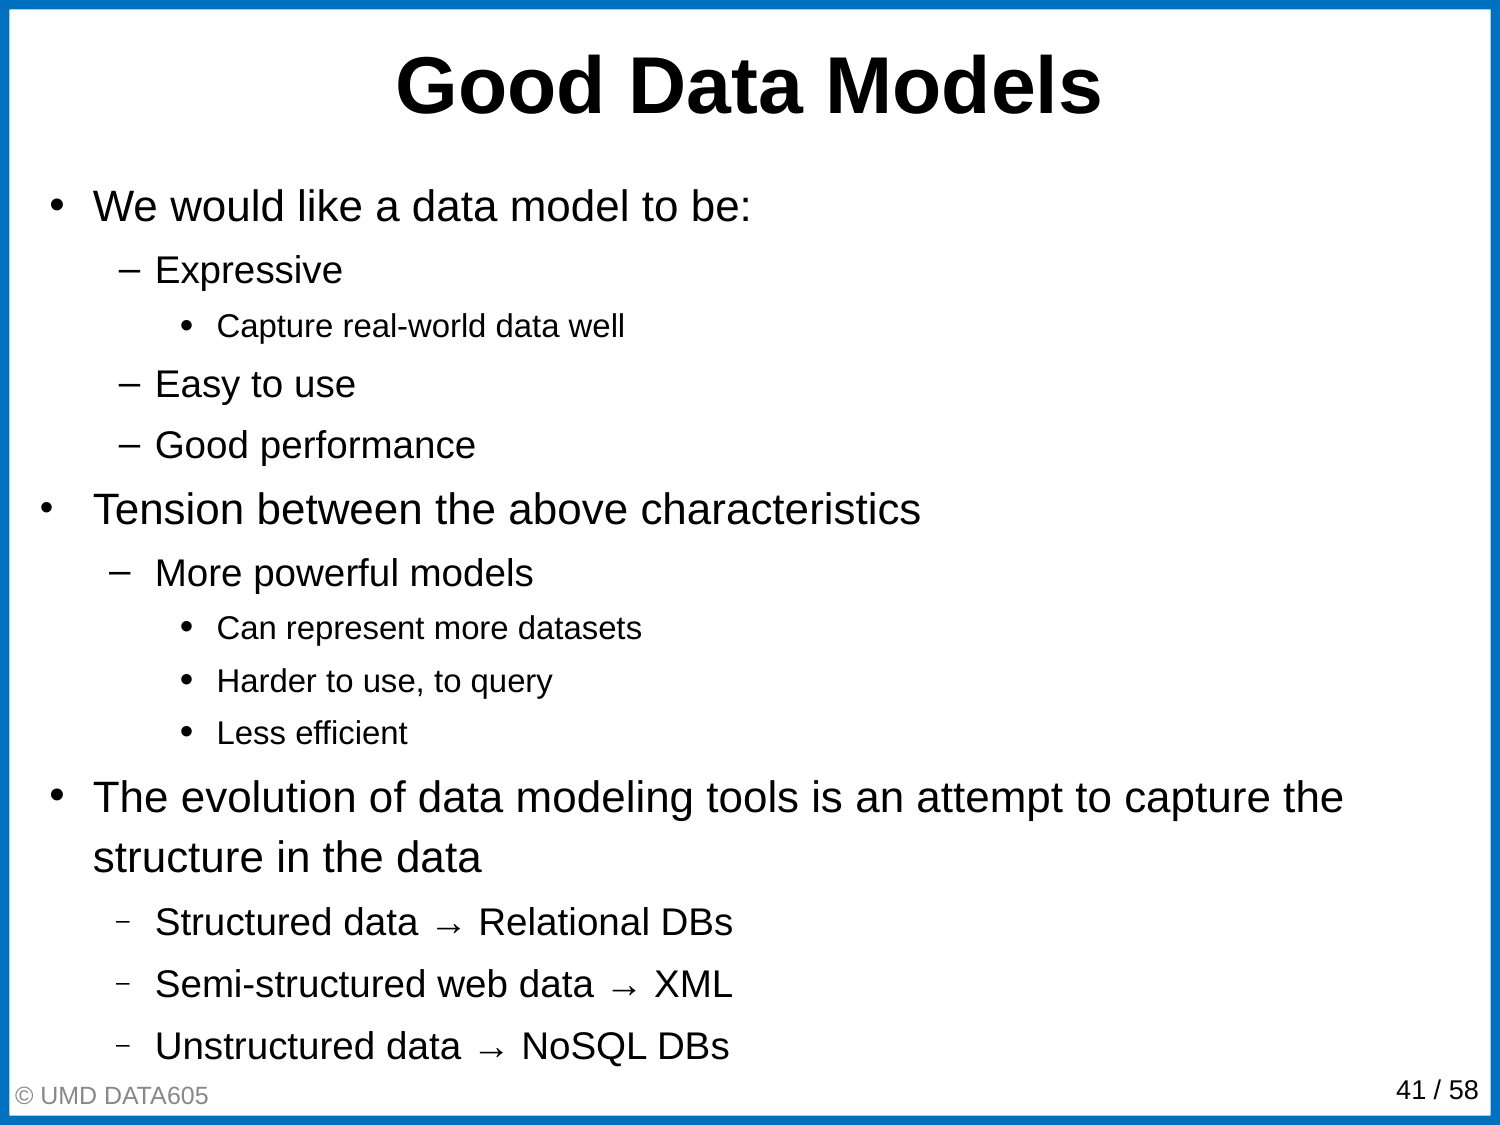

# Good Data Models
We would like a data model to be:
Expressive
Capture real-world data well
Easy to use
Good performance
Tension between the above characteristics
More powerful models
Can represent more datasets
Harder to use, to query
Less efficient
The evolution of data modeling tools is an attempt to capture the structure in the data
Structured data → Relational DBs
Semi-structured web data → XML
Unstructured data → NoSQL DBs
© UMD DATA605
41 / 58